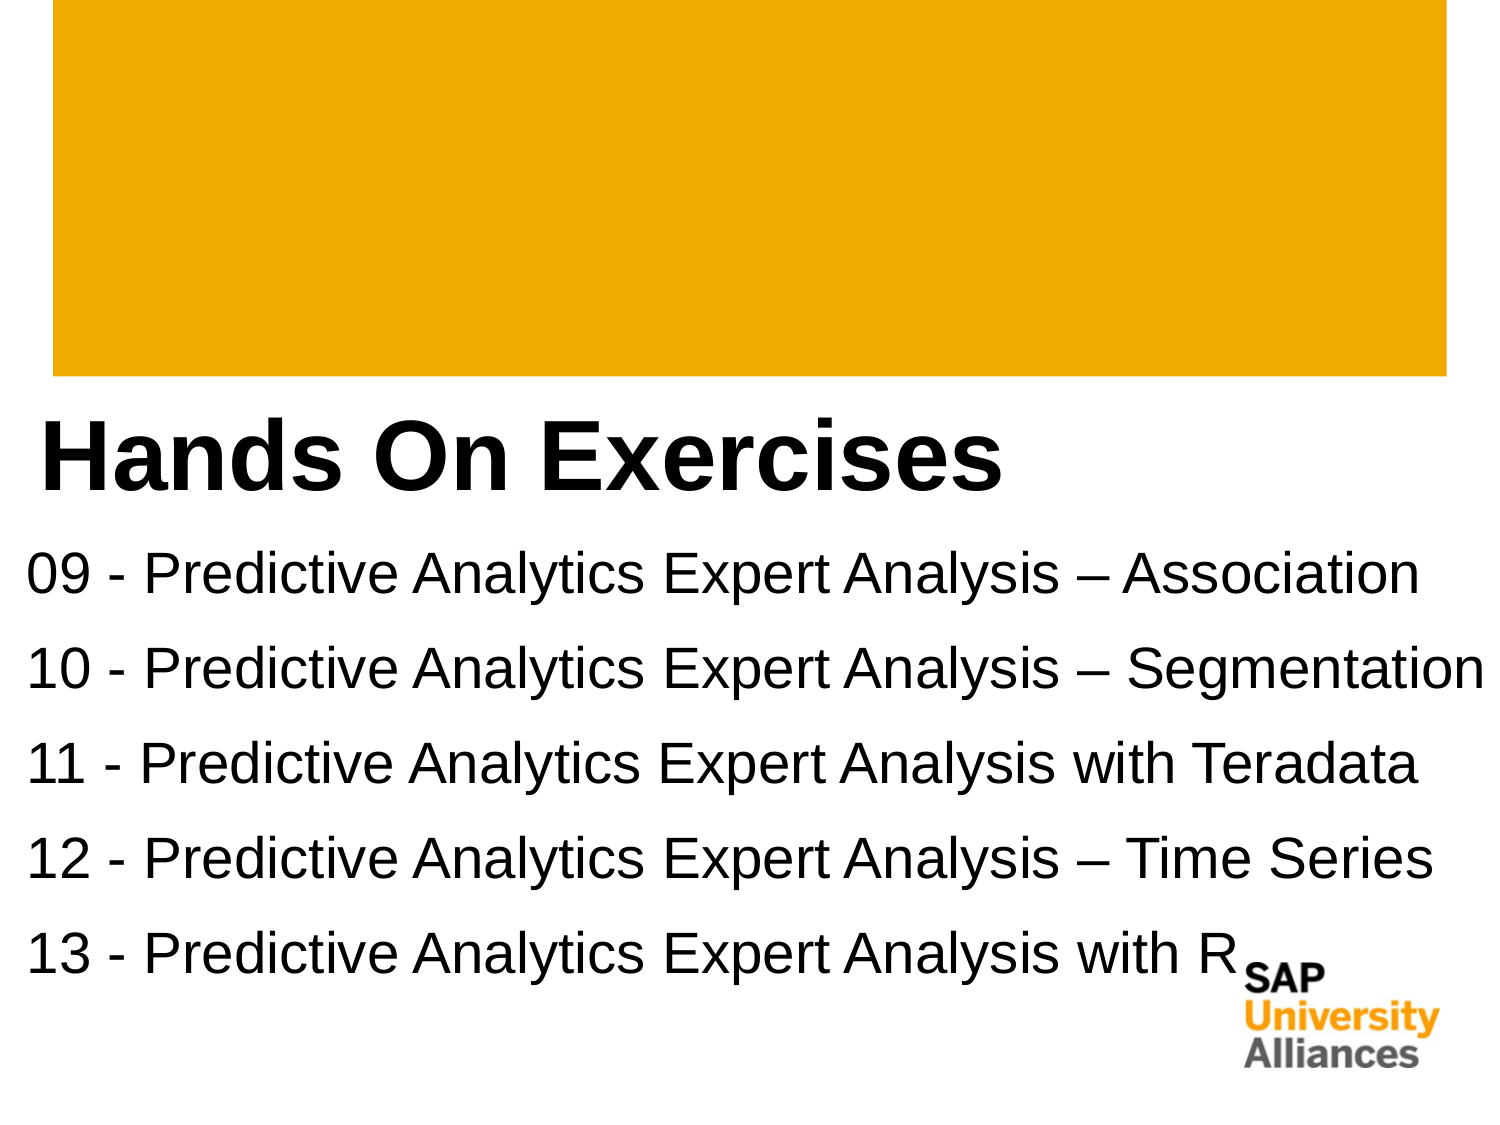

# Hands On Exercises
09 - Predictive Analytics Expert Analysis – Association
10 - Predictive Analytics Expert Analysis – Segmentation
11 - Predictive Analytics Expert Analysis with Teradata
12 - Predictive Analytics Expert Analysis – Time Series
13 - Predictive Analytics Expert Analysis with R